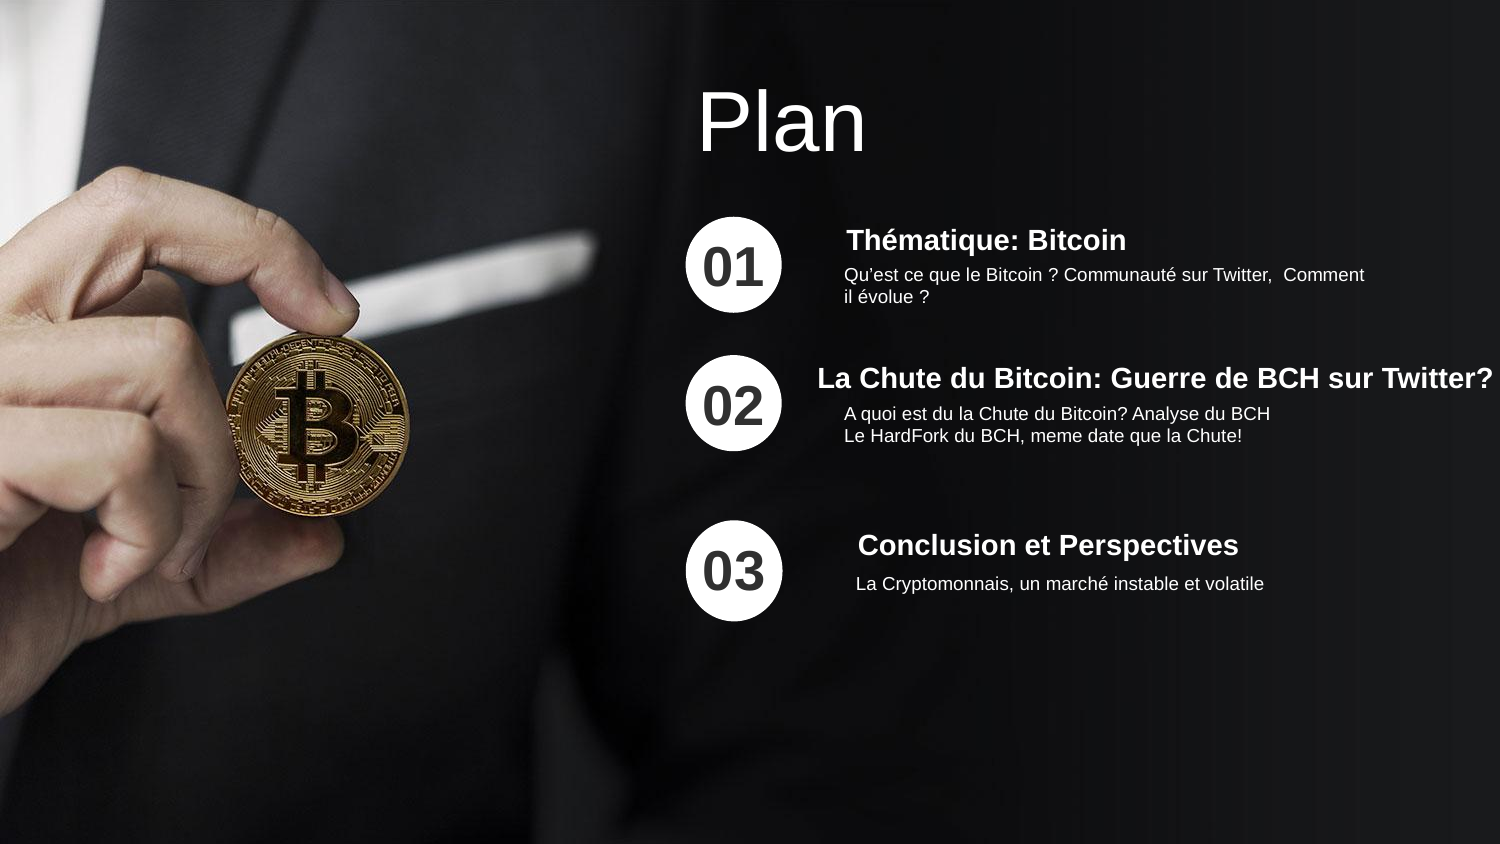

Plan
Thématique: Bitcoin
Qu’est ce que le Bitcoin ? Communauté sur Twitter,  Comment il évolue ?

01
La Chute du Bitcoin: Guerre de BCH sur Twitter?
A quoi est du la Chute du Bitcoin? Analyse du BCH
Le HardFork du BCH, meme date que la Chute!

02

03
Conclusion et Perspectives
La Cryptomonnais, un marché instable et volatile